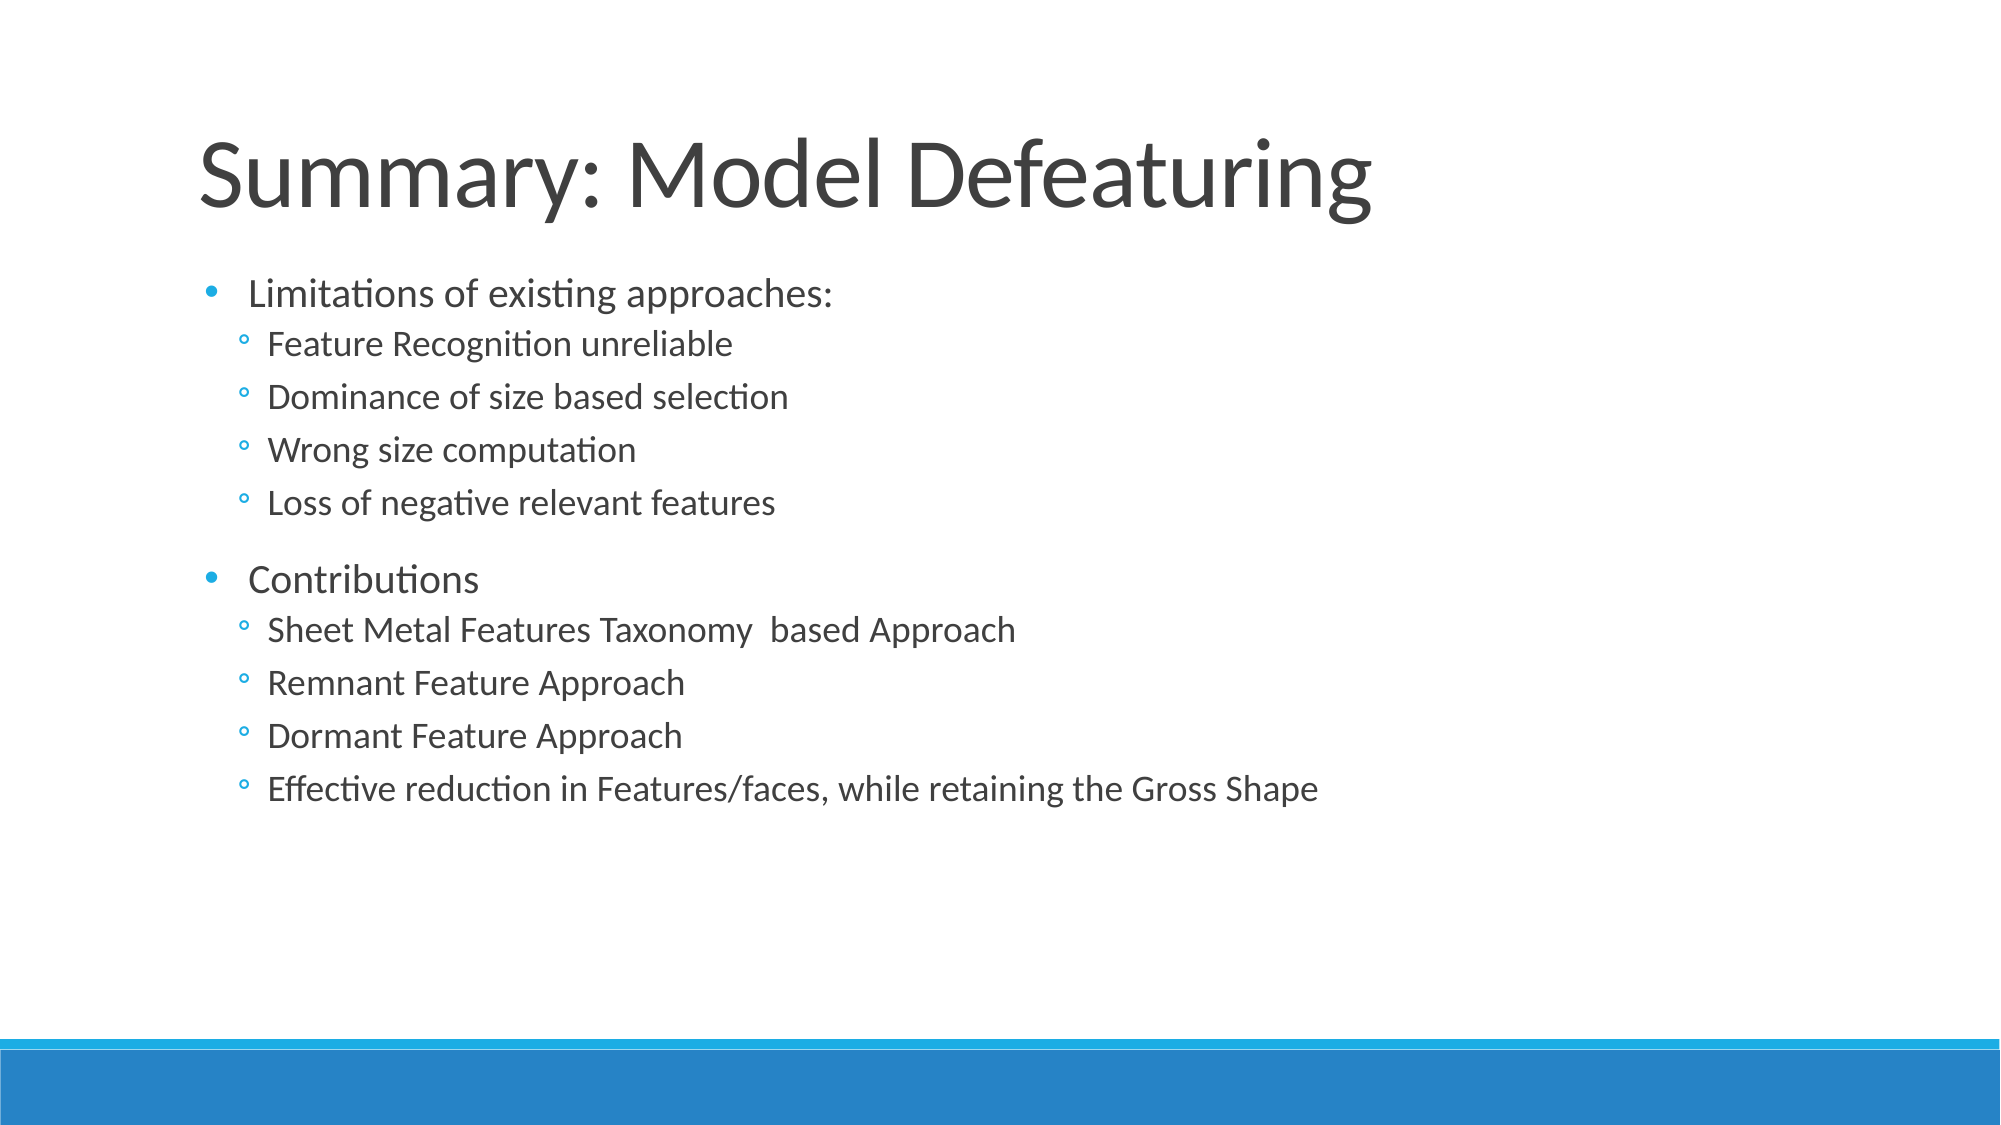

Summary: Model Defeaturing
Limitations of existing approaches:
Feature Recognition unreliable
Dominance of size based selection
Wrong size computation
Loss of negative relevant features
Contributions
Sheet Metal Features Taxonomy  based Approach
Remnant Feature Approach
Dormant Feature Approach
Effective reduction in Features/faces, while retaining the Gross Shape